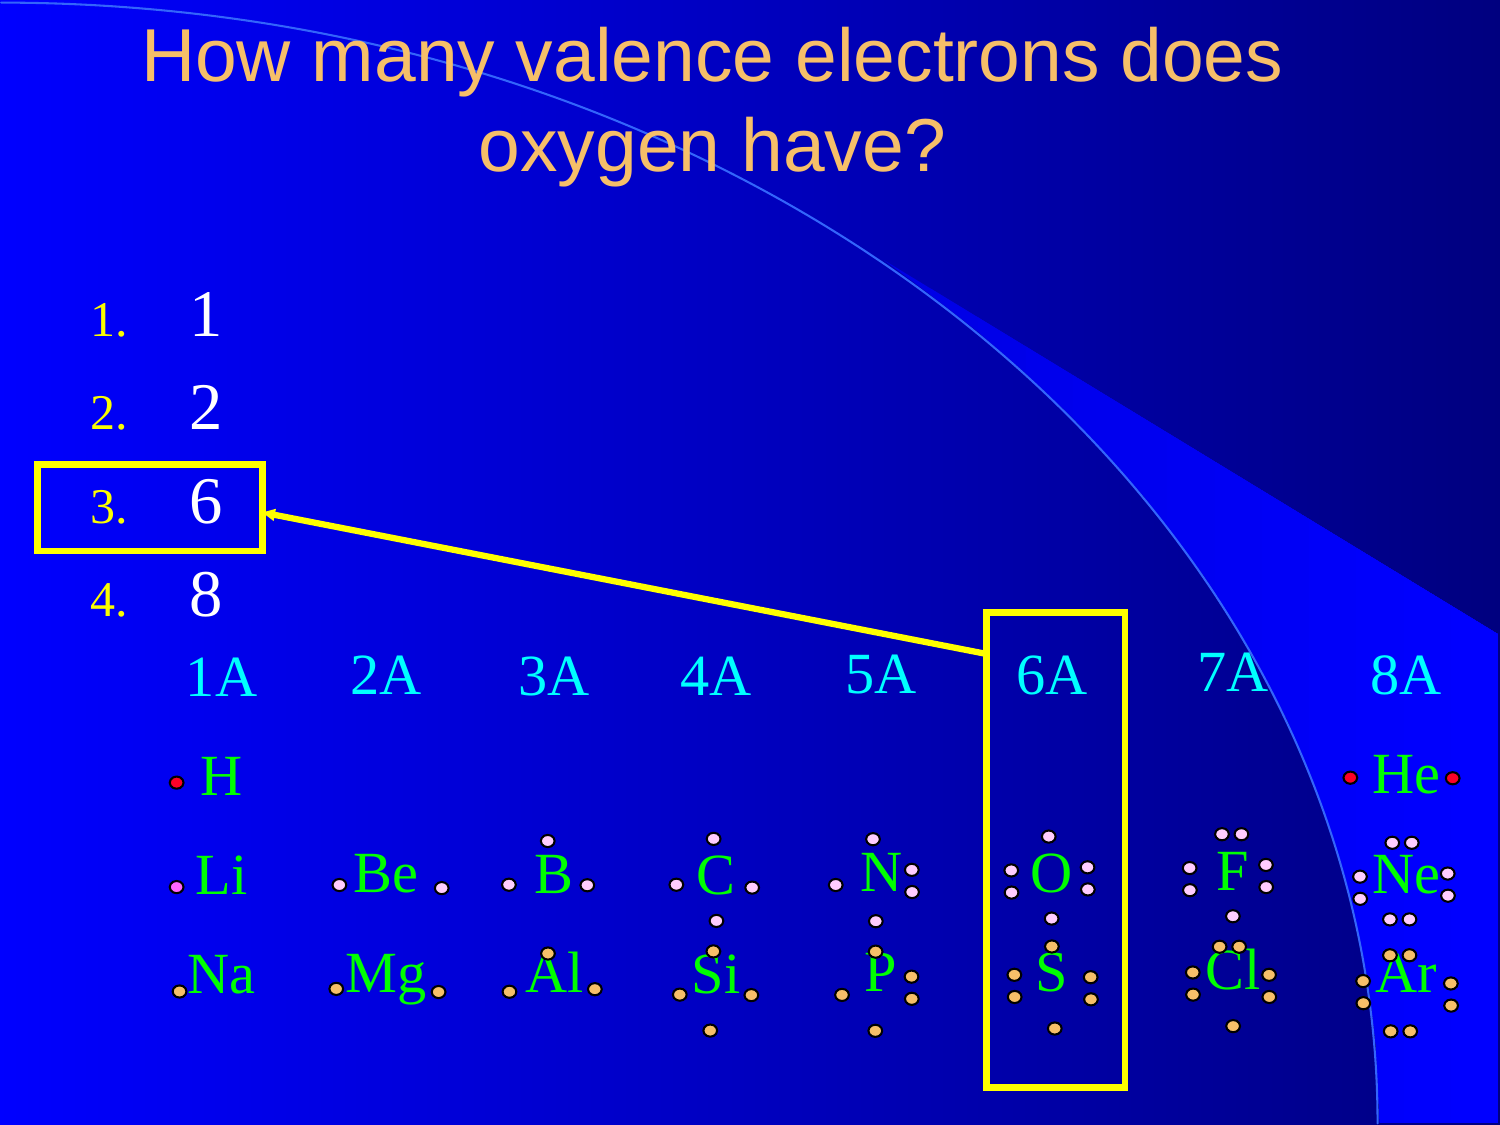

How many valence electrons does oxygen have?
1
2
6
8

7A

F
Cl
5A

N
P
6A

O
S
2A

Be
Mg
8A
He
Ne
Ar
3A

B
Al
4A

C
Si
1A
H
Li
Na